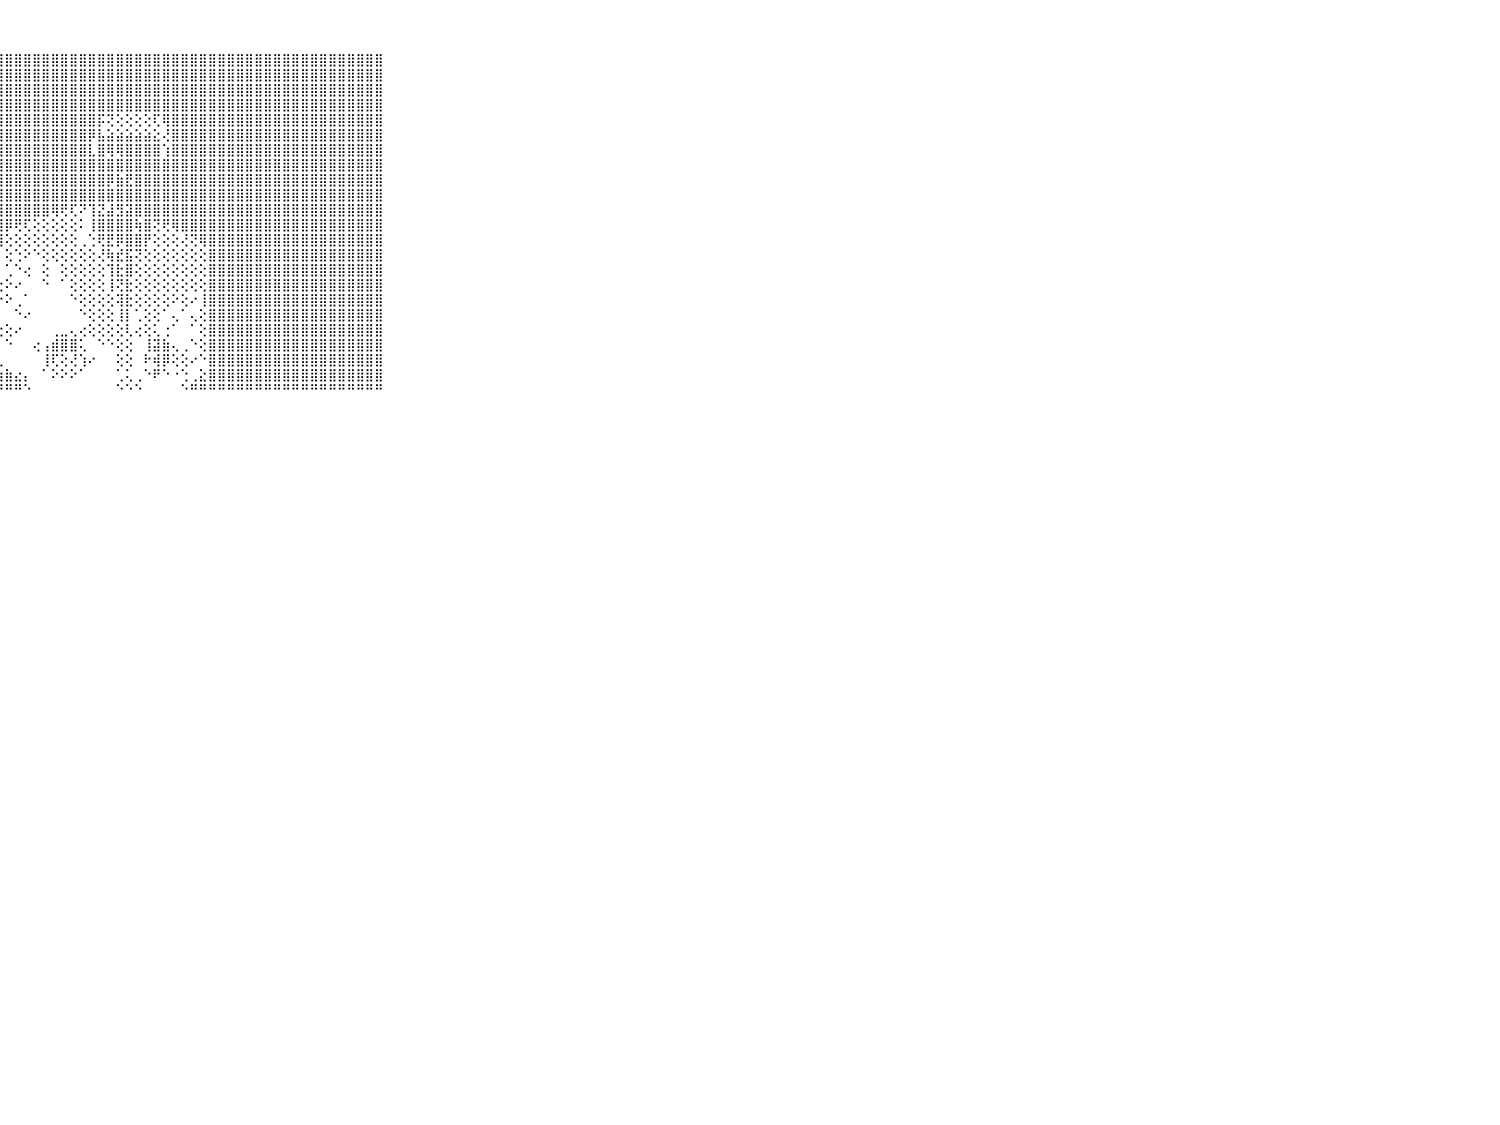

⠀⠀⠀⠀⠀⠀⠀⠀⠀⠀⠀⣿⣿⣿⣿⣿⣿⣿⣿⣿⣿⣿⣿⣿⣿⣿⣿⣿⣿⣿⣿⣿⣿⣿⣿⣿⣿⣿⣿⣿⣿⣿⣿⣿⣿⣿⣿⣿⣿⣿⣿⣿⣿⣿⣿⣿⣿⣿⣿⣿⣿⣿⣿⣿⣿⣿⣿⣿⣿⠀⠀⠀⠀⠀⠀⠀⠀⠀⠀⠀⠀
⠀⠀⠀⠀⠀⠀⠀⠀⠀⠀⠀⣿⣿⣿⣿⣿⣿⣿⣿⣿⣿⣿⣿⣿⣿⣿⣿⣿⣿⣿⣿⣿⣿⣿⣿⣿⣿⣿⣿⣿⣿⣿⣿⣿⣿⣿⣿⣿⣿⣿⣿⣿⣿⣿⣿⣿⣿⣿⣿⣿⣿⣿⣿⣿⣿⣿⣿⣿⣿⠀⠀⠀⠀⠀⠀⠀⠀⠀⠀⠀⠀
⠀⠀⠀⠀⠀⠀⠀⠀⠀⠀⠀⣿⣿⣿⣿⣿⣿⣿⣿⣿⣿⣿⣿⣿⣿⣿⣿⣿⣿⣿⣿⣿⣿⣿⣿⣿⣿⣿⣿⣿⣿⣿⣿⣿⣿⣿⣿⣿⣿⣿⣿⣿⣿⣿⣿⣿⣿⣿⣿⣿⣿⣿⣿⣿⣿⣿⣿⣿⣿⠀⠀⠀⠀⠀⠀⠀⠀⠀⠀⠀⠀
⠀⠀⠀⠀⠀⠀⠀⠀⠀⠀⠀⣿⣿⣿⣿⣿⣿⣿⣿⣿⣿⣿⣿⣿⣿⣿⣿⣿⣿⣿⣿⣿⣿⣿⣿⣿⣿⣿⣿⣿⣿⣿⣿⣿⣿⣿⣿⣿⣿⣿⣿⣿⣿⣿⣿⣿⣿⣿⣿⣿⣿⣿⣿⣿⣿⣿⣿⣿⣿⠀⠀⠀⠀⠀⠀⠀⠀⠀⠀⠀⠀
⠀⠀⠀⠀⠀⠀⠀⠀⠀⠀⠀⣿⣿⣿⣿⣿⣿⣿⣿⣿⣿⣿⣿⣿⣿⣿⣿⣿⣿⣿⣿⣿⣿⣿⣿⣿⣿⣿⡯⢝⢕⢕⢕⢕⢏⢿⣿⣿⣿⣿⣿⣿⣿⣿⣿⣿⣿⣿⣿⣿⣿⣿⣿⣿⣿⣿⣿⣿⣿⠀⠀⠀⠀⠀⠀⠀⠀⠀⠀⠀⠀
⠀⠀⠀⠀⠀⠀⠀⠀⠀⠀⠀⣿⣿⣿⣿⣿⣿⣿⣿⣿⣿⣿⣿⣿⣿⣿⣿⣿⣿⣿⣿⣿⣿⣿⣿⣿⣿⡿⣧⣵⣵⣵⣵⣵⣕⢜⣿⣿⣿⣿⣿⣿⣿⣿⣿⣿⣿⣿⣿⣿⣿⣿⣿⣿⣿⣿⣿⣿⣿⠀⠀⠀⠀⠀⠀⠀⠀⠀⠀⠀⠀
⠀⠀⠀⠀⠀⠀⠀⠀⠀⠀⠀⣿⣿⣿⣿⣿⣿⣿⣿⣿⣿⣿⣿⣿⣿⣿⣿⣿⣿⣿⣿⣿⣿⣿⣿⣿⣿⣇⣿⢿⢿⣿⣿⣿⣿⢱⣿⣿⣿⣿⣿⣿⣿⣿⣿⣿⣿⣿⣿⣿⣿⣿⣿⣿⣿⣿⣿⣿⣿⠀⠀⠀⠀⠀⠀⠀⠀⠀⠀⠀⠀
⠀⠀⠀⠀⠀⠀⠀⠀⠀⠀⠀⣿⣿⣿⣿⣿⣿⣿⣿⣿⣿⣿⣿⣿⣿⣿⣿⣿⣿⣿⣿⣿⣿⣿⣿⣿⣿⣿⣿⣿⣿⣿⣿⣿⣿⣿⣿⣿⣿⣿⣿⣿⣿⣿⣿⣿⣿⣿⣿⣿⣿⣿⣿⣿⣿⣿⣿⣿⣿⠀⠀⠀⠀⠀⠀⠀⠀⠀⠀⠀⠀
⠀⠀⠀⠀⠀⠀⠀⠀⠀⠀⠀⣿⣿⣿⣿⣿⣿⣿⣿⣿⣿⣿⣿⣿⣿⣿⣿⣿⣿⣿⣿⣿⣿⣿⣿⣿⣿⣿⣿⡿⣷⣟⣿⣿⣿⣿⣿⣿⣿⣿⣿⣿⣿⣿⣿⣿⣿⣿⣿⣿⣿⣿⣿⣿⣿⣿⣿⣿⣿⠀⠀⠀⠀⠀⠀⠀⠀⠀⠀⠀⠀
⠀⠀⠀⠀⠀⠀⠀⠀⠀⠀⠀⣿⣿⣿⣿⣿⣿⣿⣿⣿⣿⣿⣿⣿⣿⣿⣿⣿⣿⣿⣿⣿⣿⣿⣿⣿⣿⣿⣿⣿⣿⣿⣿⣿⣿⣿⣿⣿⣿⣿⣿⣿⣿⣿⣿⣿⣿⣿⣿⣿⣿⣿⣿⣿⣿⣿⣿⣿⣿⠀⠀⠀⠀⠀⠀⠀⠀⠀⠀⠀⠀
⠀⠀⠀⠀⠀⠀⠀⠀⠀⠀⠀⣿⣿⣿⣿⣿⣿⣿⣿⣿⣿⣿⣿⣿⣿⣿⣿⣿⣿⣿⣿⣿⣿⢿⢟⢏⠝⢹⣝⣼⣻⣽⣿⣿⣿⣿⣿⣿⣿⣿⣿⣿⣿⣿⣿⣿⣿⣿⣿⣿⣿⣿⣿⣿⣿⣿⣿⣿⣿⠀⠀⠀⠀⠀⠀⠀⠀⠀⠀⠀⠀
⠀⠀⠀⠀⠀⠀⠀⠀⠀⠀⠀⣿⣿⣿⣿⣿⣿⣿⣿⣿⣿⣿⣿⣿⣿⣿⣿⣿⡿⢟⢏⢕⢕⢕⢕⢕⠅⢸⣿⣿⣿⣿⢷⣿⢝⢟⢿⣿⣿⣿⣿⣿⣿⣿⣿⣿⣿⣿⣿⣿⣿⣿⣿⣿⣿⣿⣿⣿⣿⠀⠀⠀⠀⠀⠀⠀⠀⠀⠀⠀⠀
⠀⠀⠀⠀⠀⠀⠀⠀⠀⠀⠀⣿⣿⣿⣿⣿⣿⣿⣿⣿⣿⣿⣿⣿⣿⣿⣿⣿⢕⢕⢕⢕⢕⢕⢕⢕⢀⢑⢟⣟⡿⣿⣿⡟⢕⢕⢕⢜⢝⢿⣿⣿⣿⣿⣿⣿⣿⣿⣿⣿⣿⣿⣿⣿⣿⣿⣿⣿⣿⠀⠀⠀⠀⠀⠀⠀⠀⠀⠀⠀⠀
⠀⠀⠀⠀⠀⠀⠀⠀⠀⠀⠀⣿⣿⣿⣿⣿⣿⣿⣿⣿⣿⣿⣿⣿⣿⣿⣿⡇⢕⢑⠕⠑⢕⢕⢕⢕⢕⢕⢜⢷⣞⣯⢝⢕⢕⢕⢕⢕⢕⢕⣿⣿⣿⣿⣿⣿⣿⣿⣿⣿⣿⣿⣿⣿⣿⣿⣿⣿⣿⠀⠀⠀⠀⠀⠀⠀⠀⠀⠀⠀⠀
⠀⠀⠀⠀⠀⠀⠀⠀⠀⠀⠀⣿⣿⣿⣿⣿⣿⣿⣿⣿⣿⣿⣿⣿⣿⣿⣿⡇⢁⠑⢔⠀⢕⠀⢕⢕⢕⢕⢕⢹⣗⣿⢕⢕⢕⢕⢕⢕⢕⢕⣿⣿⣿⣿⣿⣿⣿⣿⣿⣿⣿⣿⣿⣿⣿⣿⣿⣿⣿⠀⠀⠀⠀⠀⠀⠀⠀⠀⠀⠀⠀
⠀⠀⠀⠀⠀⠀⠀⠀⠀⠀⠀⣿⣿⣿⣿⣿⣿⣿⣿⣿⣿⣿⣿⣿⣿⣿⡿⢕⠕⠔⠀⠀⠑⠀⠁⢕⢕⢕⢕⢸⢝⣗⢕⢕⢕⢕⢕⢕⢕⢕⣿⣿⣿⣿⣿⣿⣿⣿⣿⣿⣿⣿⣿⣿⣿⣿⣿⣿⣿⠀⠀⠀⠀⠀⠀⠀⠀⠀⠀⠀⠀
⠀⠀⠀⠀⠀⠀⠀⠀⠀⠀⠀⣿⣿⣿⣿⣿⣿⣿⣿⣿⣿⣿⣿⣿⣿⣟⠕⠑⠕⢀⠁⠀⠀⠀⠀⠑⢕⢕⢕⢕⢽⣗⢕⢕⢕⢕⠕⢕⠔⢸⣿⣿⣿⣿⣿⣿⣿⣿⣿⣿⣿⣿⣿⣿⣿⣿⣿⣿⣿⠀⠀⠀⠀⠀⠀⠀⠀⠀⠀⠀⠀
⠀⠀⠀⠀⠀⠀⠀⠀⠀⠀⠀⣿⣿⣿⣿⣿⣿⣿⣿⣿⣿⣿⣿⣿⣿⢇⠕⠀⠀⠑⠔⠀⠀⠀⠀⠀⠑⢕⢕⢕⢸⡇⢁⢕⢕⠁⢄⠁⢄⢕⣿⣿⣿⣿⣿⣿⣿⣿⣿⣿⣿⣿⣿⣿⣿⣿⣿⣿⣿⠀⠀⠀⠀⠀⠀⠀⠀⠀⠀⠀⠀
⠀⠀⠀⠀⠀⠀⠀⠀⠀⠀⠀⣿⣿⣿⣿⣿⣿⣿⣿⣿⣿⣿⣿⣿⡏⢕⢕⢕⢕⠔⠀⠀⠀⢀⣀⢄⢔⢕⢕⢕⢕⢇⢔⢕⢅⢐⠁⠀⠁⢕⣿⣿⣿⣿⣿⣿⣿⣿⣿⣿⣿⣿⣿⣿⣿⣿⣿⣿⣿⠀⠀⠀⠀⠀⠀⠀⠀⠀⠀⠀⠀
⠀⠀⠀⠀⠀⠀⠀⠀⠀⠀⠀⣿⣿⣿⣿⣿⣿⣿⣿⣿⣿⣿⣿⣿⣧⢕⠀⠁⠑⠀⠀⢔⢠⣾⣿⣿⢅⠀⠑⠑⢕⢕⠀⢸⣽⣷⢄⢀⠑⢕⣿⣿⣿⣿⣿⣿⣿⣿⣿⣿⣿⣿⣿⣿⣿⣿⣿⣿⣿⠀⠀⠀⠀⠀⠀⠀⠀⠀⠀⠀⠀
⠀⠀⠀⠀⠀⠀⠀⠀⠀⠀⠀⣿⣿⣿⣿⣿⣿⣿⣿⣿⣿⣿⣿⣿⣿⣕⢔⢀⠀⠀⠀⠀⢸⢏⢕⢜⢱⠔⠀⠀⢕⢕⠀⠗⢾⡿⢕⢕⠔⠑⣿⣿⣿⣿⣿⣿⣿⣿⣿⣿⣿⣿⣿⣿⣿⣿⣿⣿⣿⠀⠀⠀⠀⠀⠀⠀⠀⠀⠀⠀⠀
⠀⠀⠀⠀⠀⠀⠀⠀⠀⠀⠀⣿⣿⣿⣿⣿⣿⣿⣿⣿⣿⣿⣿⣿⣿⣿⣿⣷⣷⣔⡄⠀⠁⠕⠕⠕⠁⠀⠀⠀⢁⢅⢀⠑⠟⠑⠐⢑⢀⣕⣿⣿⣿⣿⣿⣿⣿⣿⣿⣿⣿⣿⣿⣿⣿⣿⣿⣿⣿⠀⠀⠀⠀⠀⠀⠀⠀⠀⠀⠀⠀
⠀⠀⠀⠀⠀⠀⠀⠀⠀⠀⠀⠛⠛⠛⠛⠛⠛⠛⠛⠛⠛⠛⠛⠛⠛⠛⠛⠛⠛⠛⠑⠀⠀⠀⠀⠀⠀⠀⠀⠀⠑⠑⠑⠀⠀⠀⠀⠑⠛⠛⠛⠛⠛⠛⠛⠛⠛⠛⠛⠛⠛⠛⠛⠛⠛⠛⠛⠛⠛⠀⠀⠀⠀⠀⠀⠀⠀⠀⠀⠀⠀